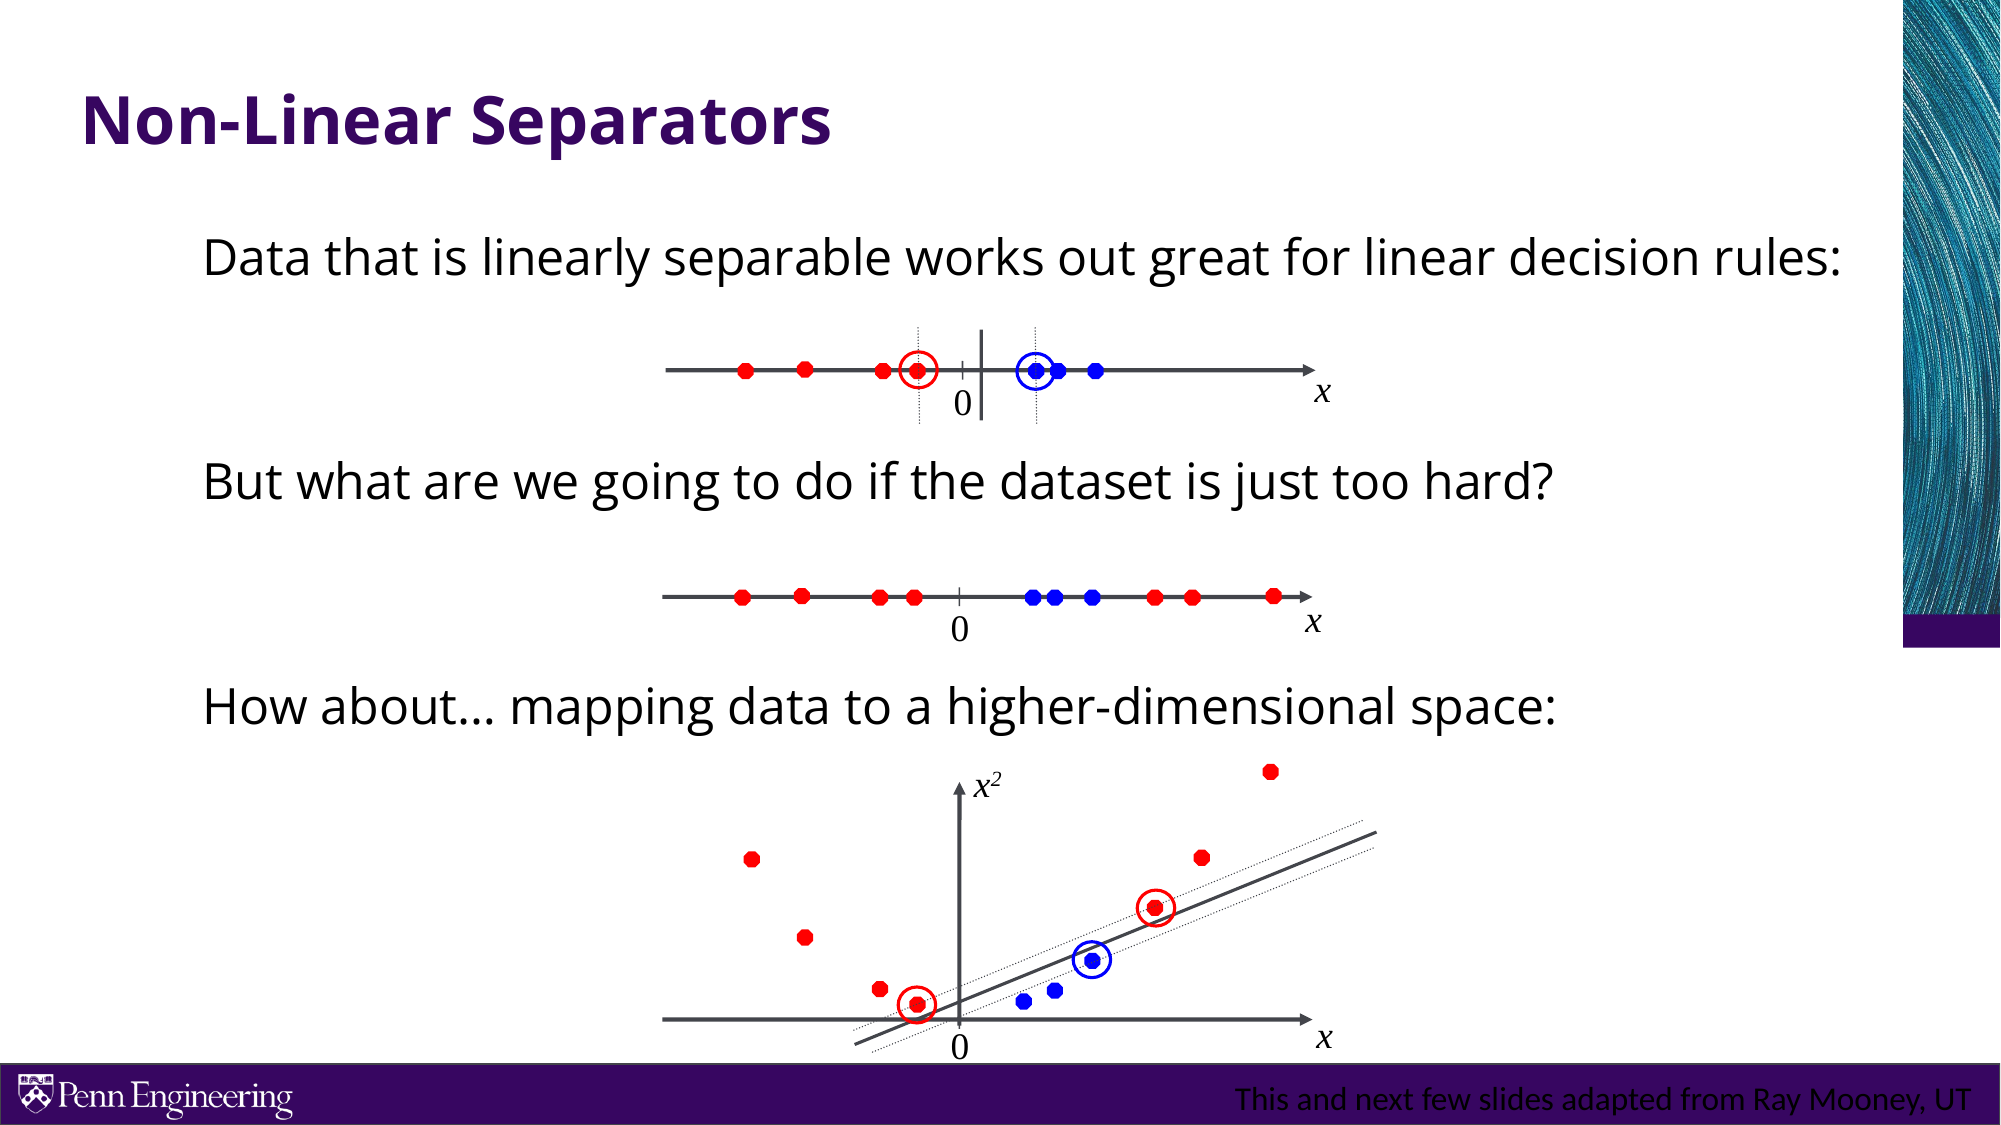

# Non-Linear Separators
Data that is linearly separable works out great for linear decision rules:

But what are we going to do if the dataset is just too hard?

How about… mapping data to a higher-dimensional space:

x

0

x

0
x2

x

0

This and next few slides adapted from Ray Mooney, UT